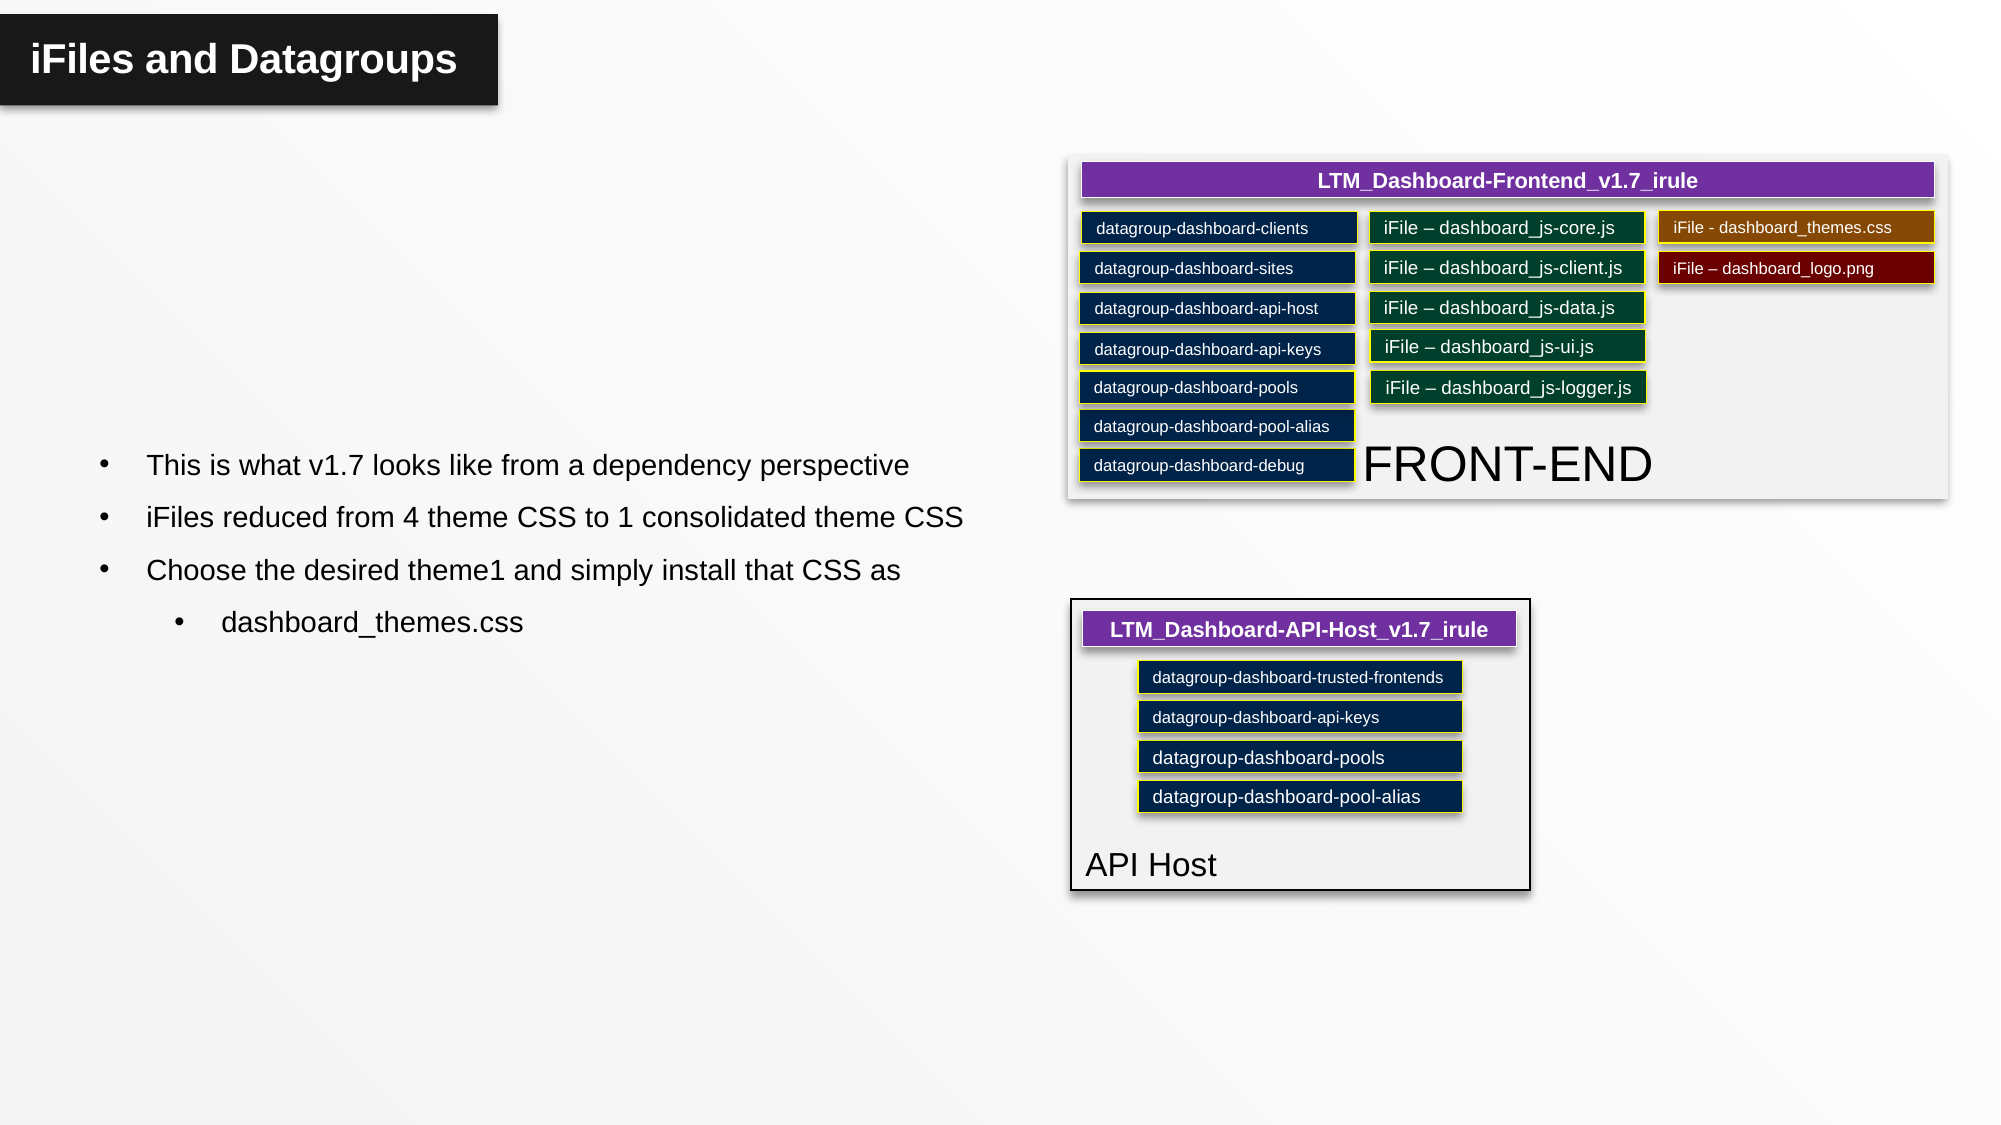

iFiles and Datagroups
FRONT-END
LTM_Dashboard-Frontend_v1.7_irule
iFile - dashboard_themes.css
iFile – dashboard_js-core.js
datagroup-dashboard-clients
iFile – dashboard_js-client.js
iFile – dashboard_logo.png
datagroup-dashboard-sites
iFile – dashboard_js-data.js
datagroup-dashboard-api-host
iFile – dashboard_js-ui.js
datagroup-dashboard-api-keys
iFile – dashboard_js-logger.js
datagroup-dashboard-pools
This is what v1.7 looks like from a dependency perspective
iFiles reduced from 4 theme CSS to 1 consolidated theme CSS
Choose the desired theme1 and simply install that CSS as
dashboard_themes.css

datagroup-dashboard-pool-alias
datagroup-dashboard-debug
API Host
LTM_Dashboard-API-Host_v1.7_irule
datagroup-dashboard-trusted-frontends
datagroup-dashboard-api-keys

datagroup-dashboard-pools
datagroup-dashboard-pool-alias